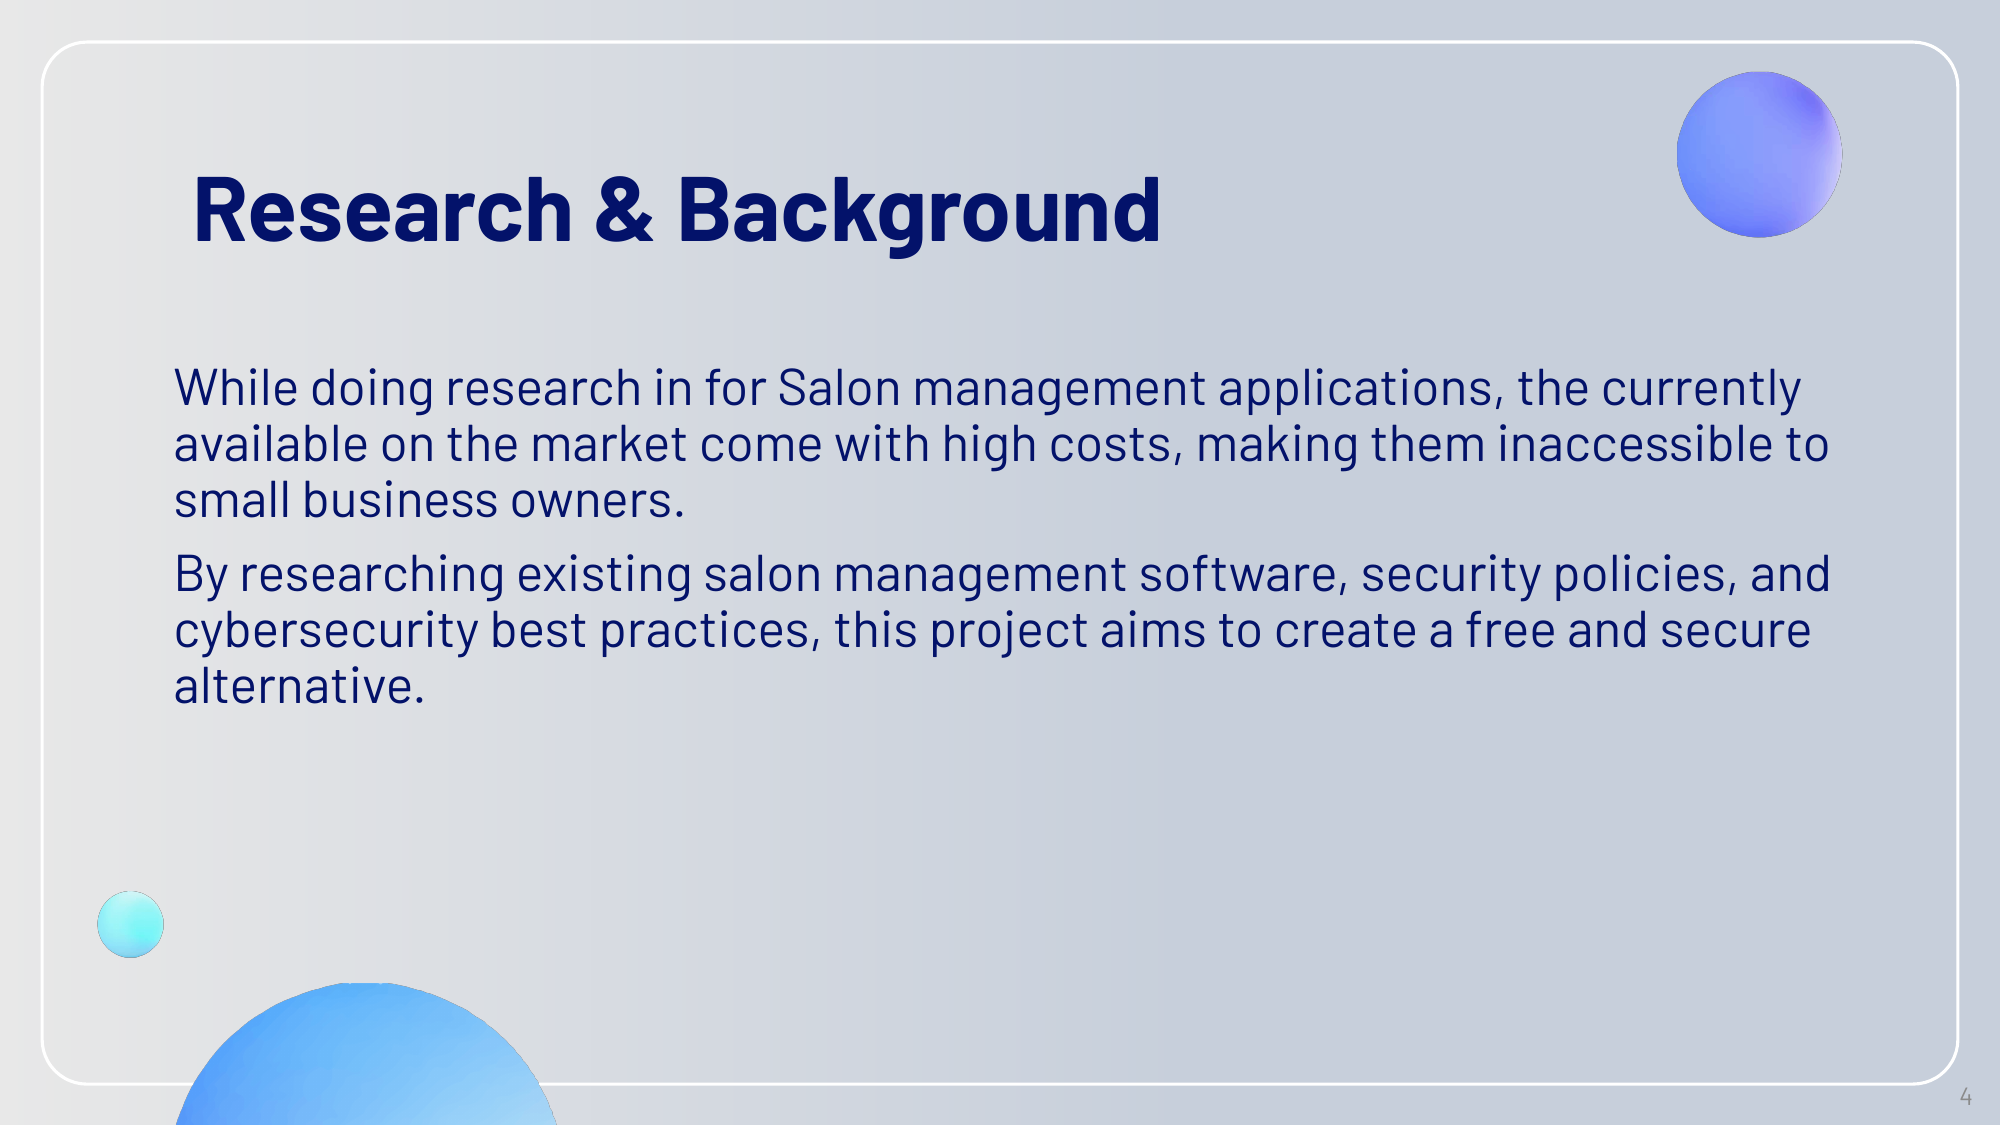

# Research & Background
While doing research in for Salon management applications, the currently available on the market come with high costs, making them inaccessible to small business owners.
By researching existing salon management software, security policies, and cybersecurity best practices, this project aims to create a free and secure alternative.
4